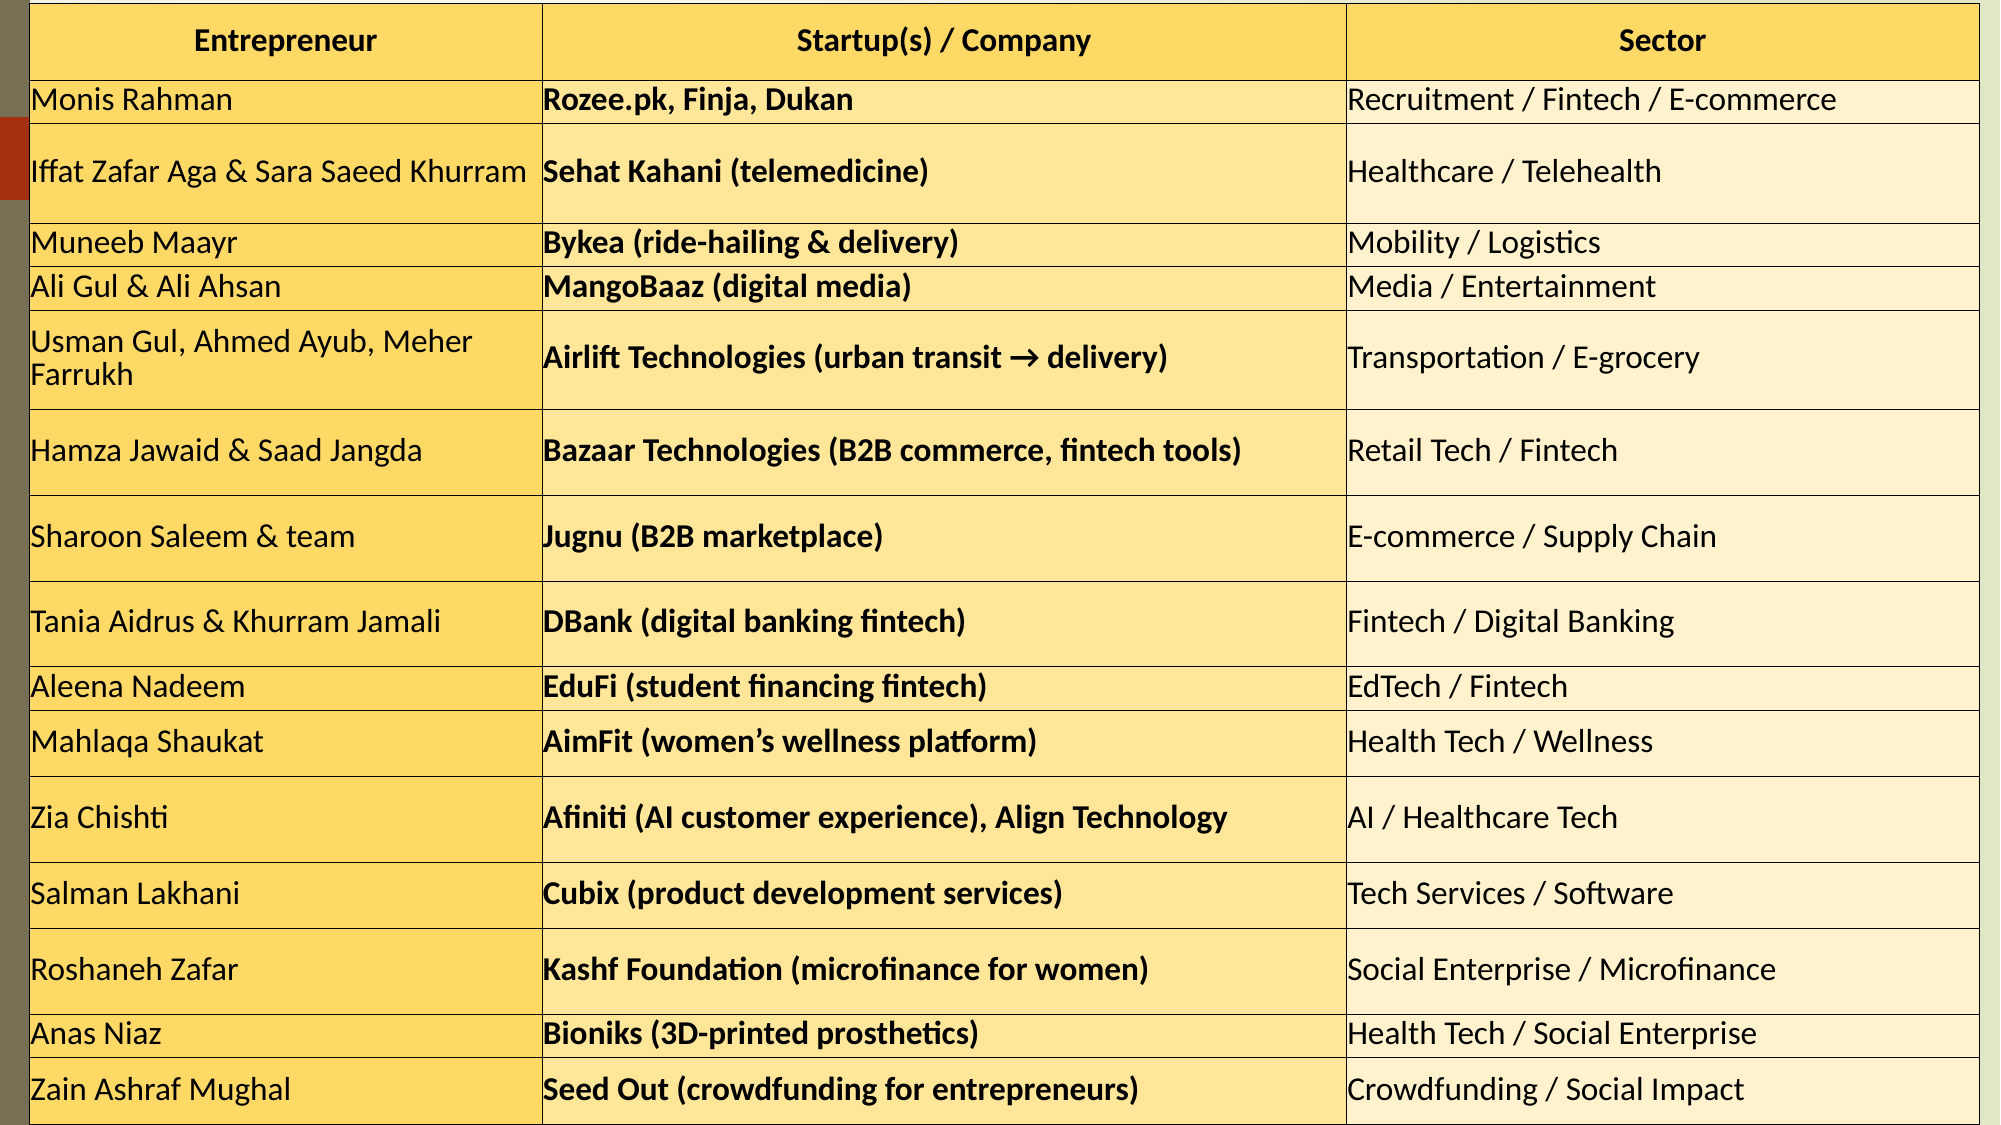

| Entrepreneur | Startup(s) / Company | Sector |
| --- | --- | --- |
| Monis Rahman | Rozee.pk, Finja, Dukan | Recruitment / Fintech / E-commerce |
| Iffat Zafar Aga & Sara Saeed Khurram | Sehat Kahani (telemedicine) | Healthcare / Telehealth |
| Muneeb Maayr | Bykea (ride-hailing & delivery) | Mobility / Logistics |
| Ali Gul & Ali Ahsan | MangoBaaz (digital media) | Media / Entertainment |
| Usman Gul, Ahmed Ayub, Meher Farrukh | Airlift Technologies (urban transit → delivery) | Transportation / E-grocery |
| Hamza Jawaid & Saad Jangda | Bazaar Technologies (B2B commerce, fintech tools) | Retail Tech / Fintech |
| Sharoon Saleem & team | Jugnu (B2B marketplace) | E-commerce / Supply Chain |
| Tania Aidrus & Khurram Jamali | DBank (digital banking fintech) | Fintech / Digital Banking |
| Aleena Nadeem | EduFi (student financing fintech) | EdTech / Fintech |
| Mahlaqa Shaukat | AimFit (women’s wellness platform) | Health Tech / Wellness |
| Zia Chishti | Afiniti (AI customer experience), Align Technology | AI / Healthcare Tech |
| Salman Lakhani | Cubix (product development services) | Tech Services / Software |
| Roshaneh Zafar | Kashf Foundation (microfinance for women) | Social Enterprise / Microfinance |
| Anas Niaz | Bioniks (3D-printed prosthetics) | Health Tech / Social Enterprise |
| Zain Ashraf Mughal | Seed Out (crowdfunding for entrepreneurs) | Crowdfunding / Social Impact |